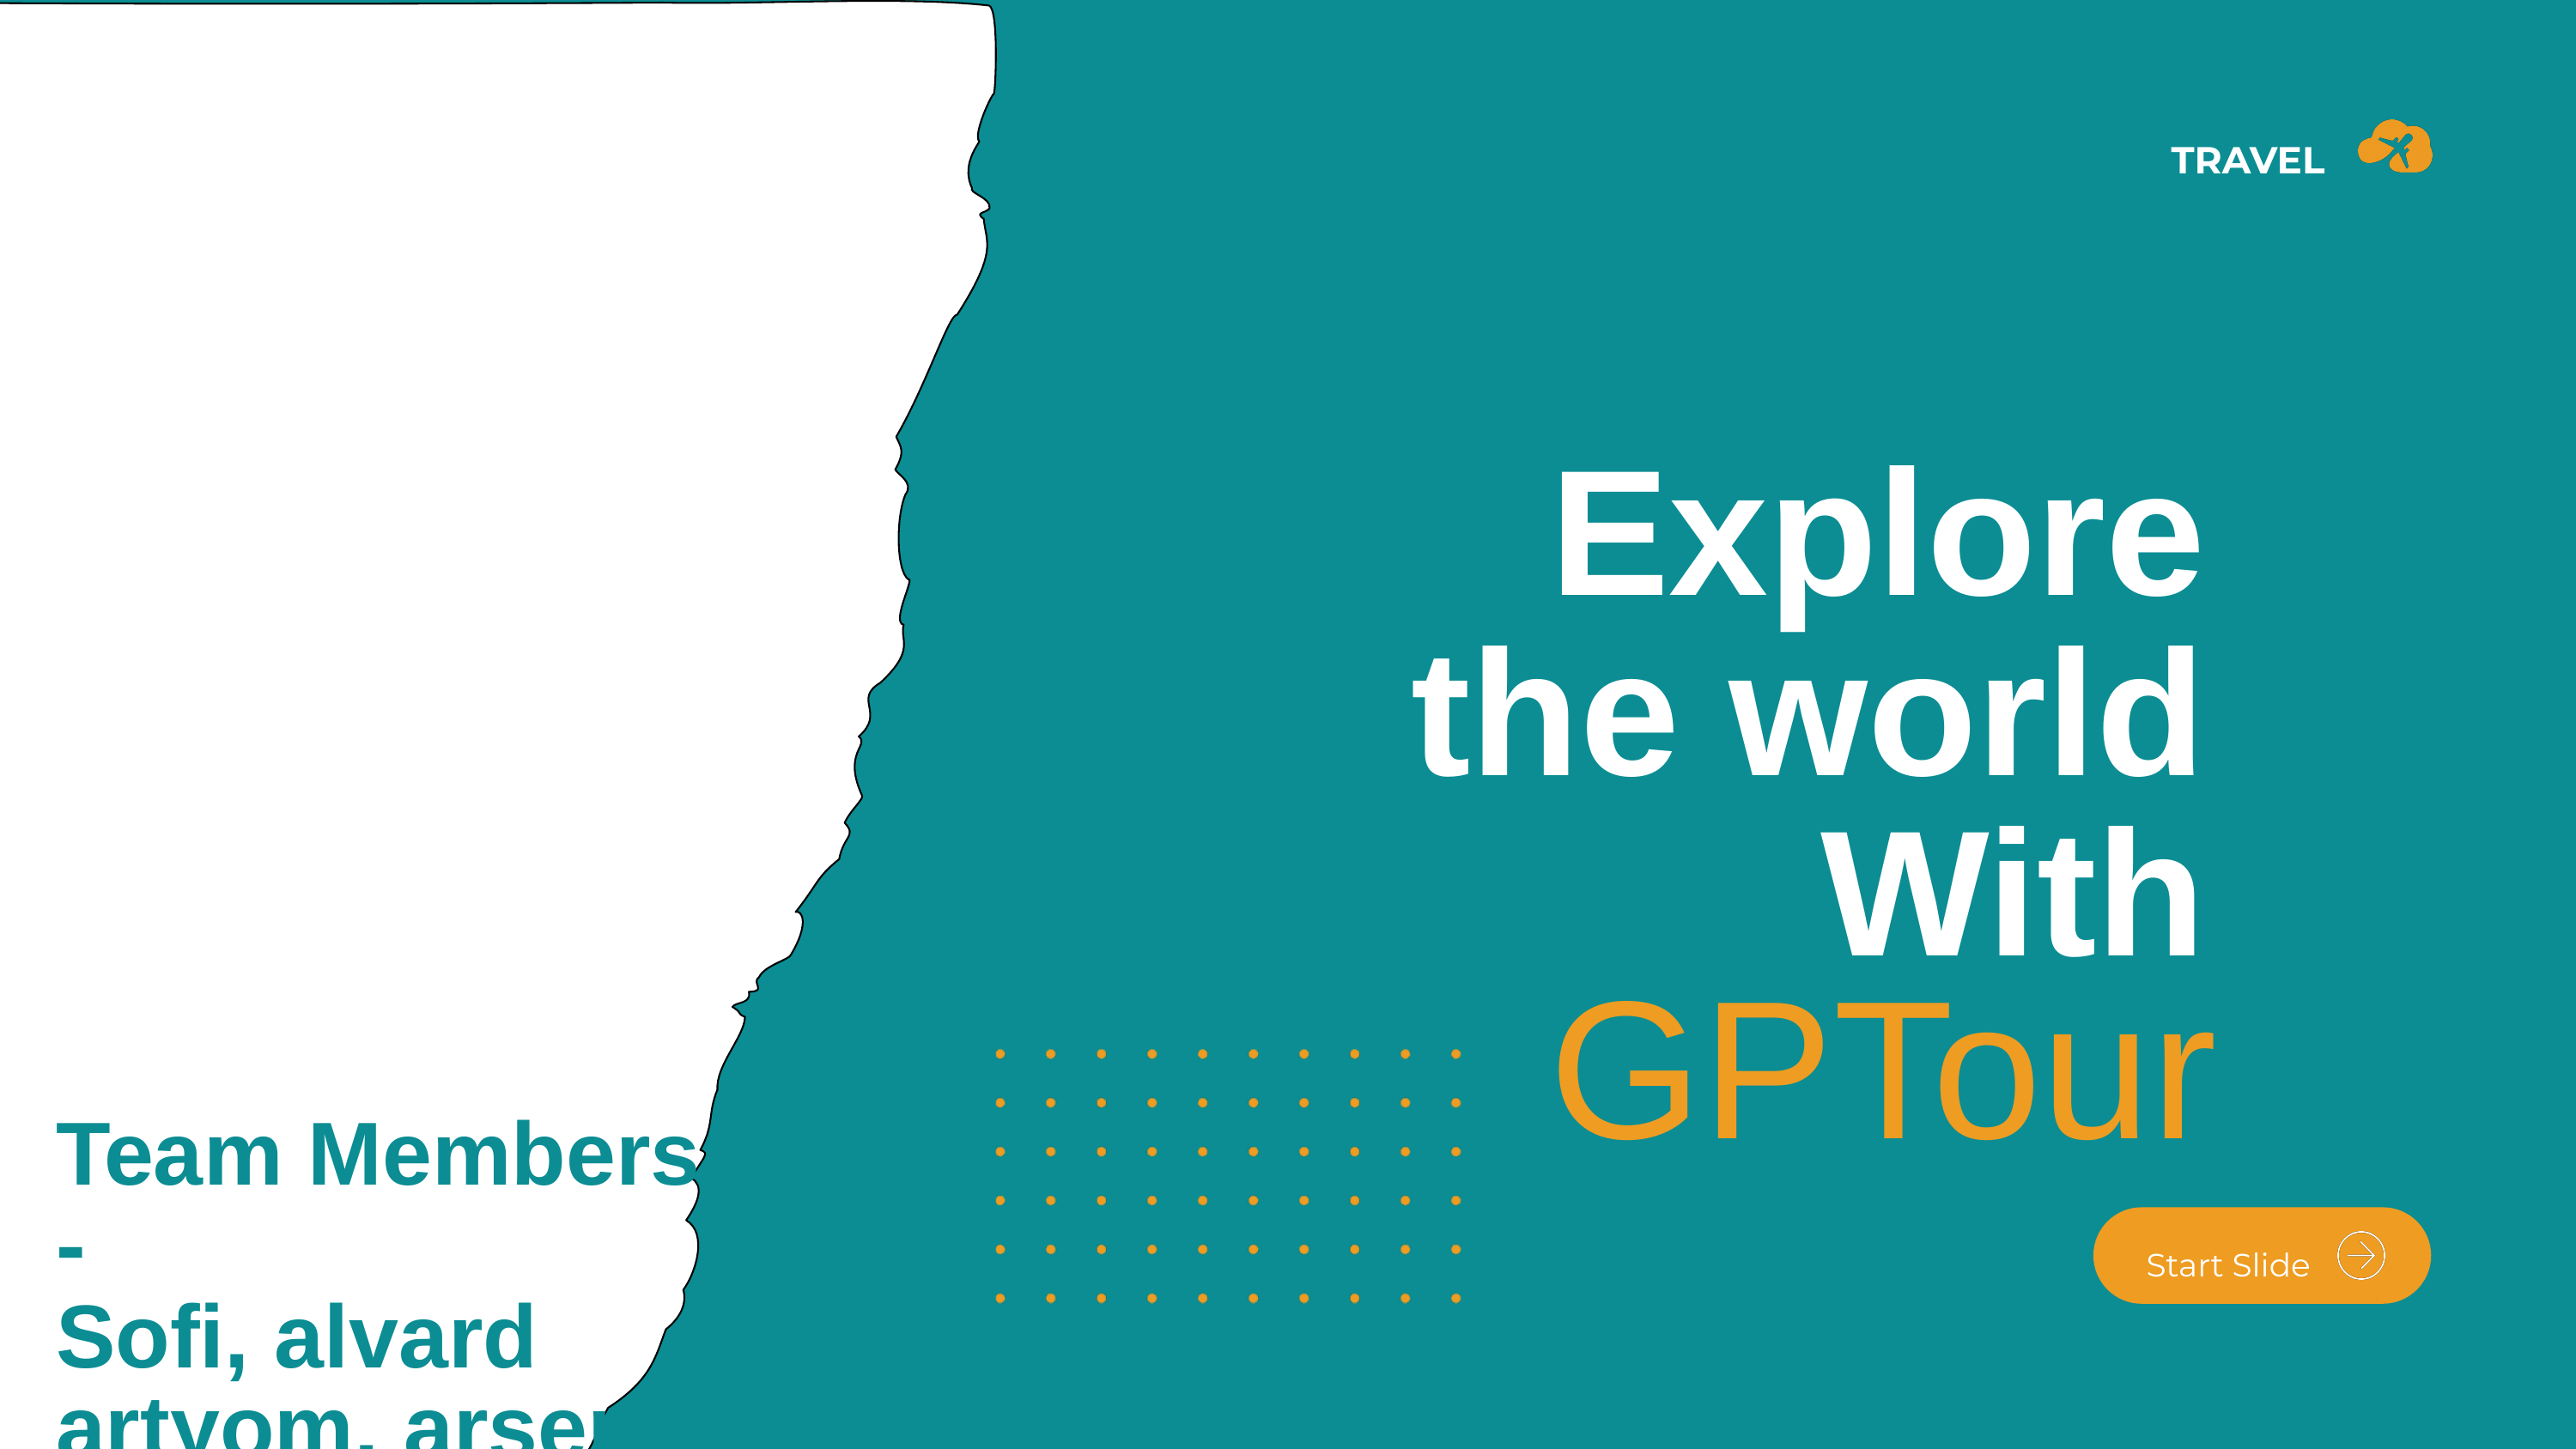

TRAVEL

Explore the world
With

 GPTour

Team Members
-
Sofi, alvard
artyom, arsen

Start Slide